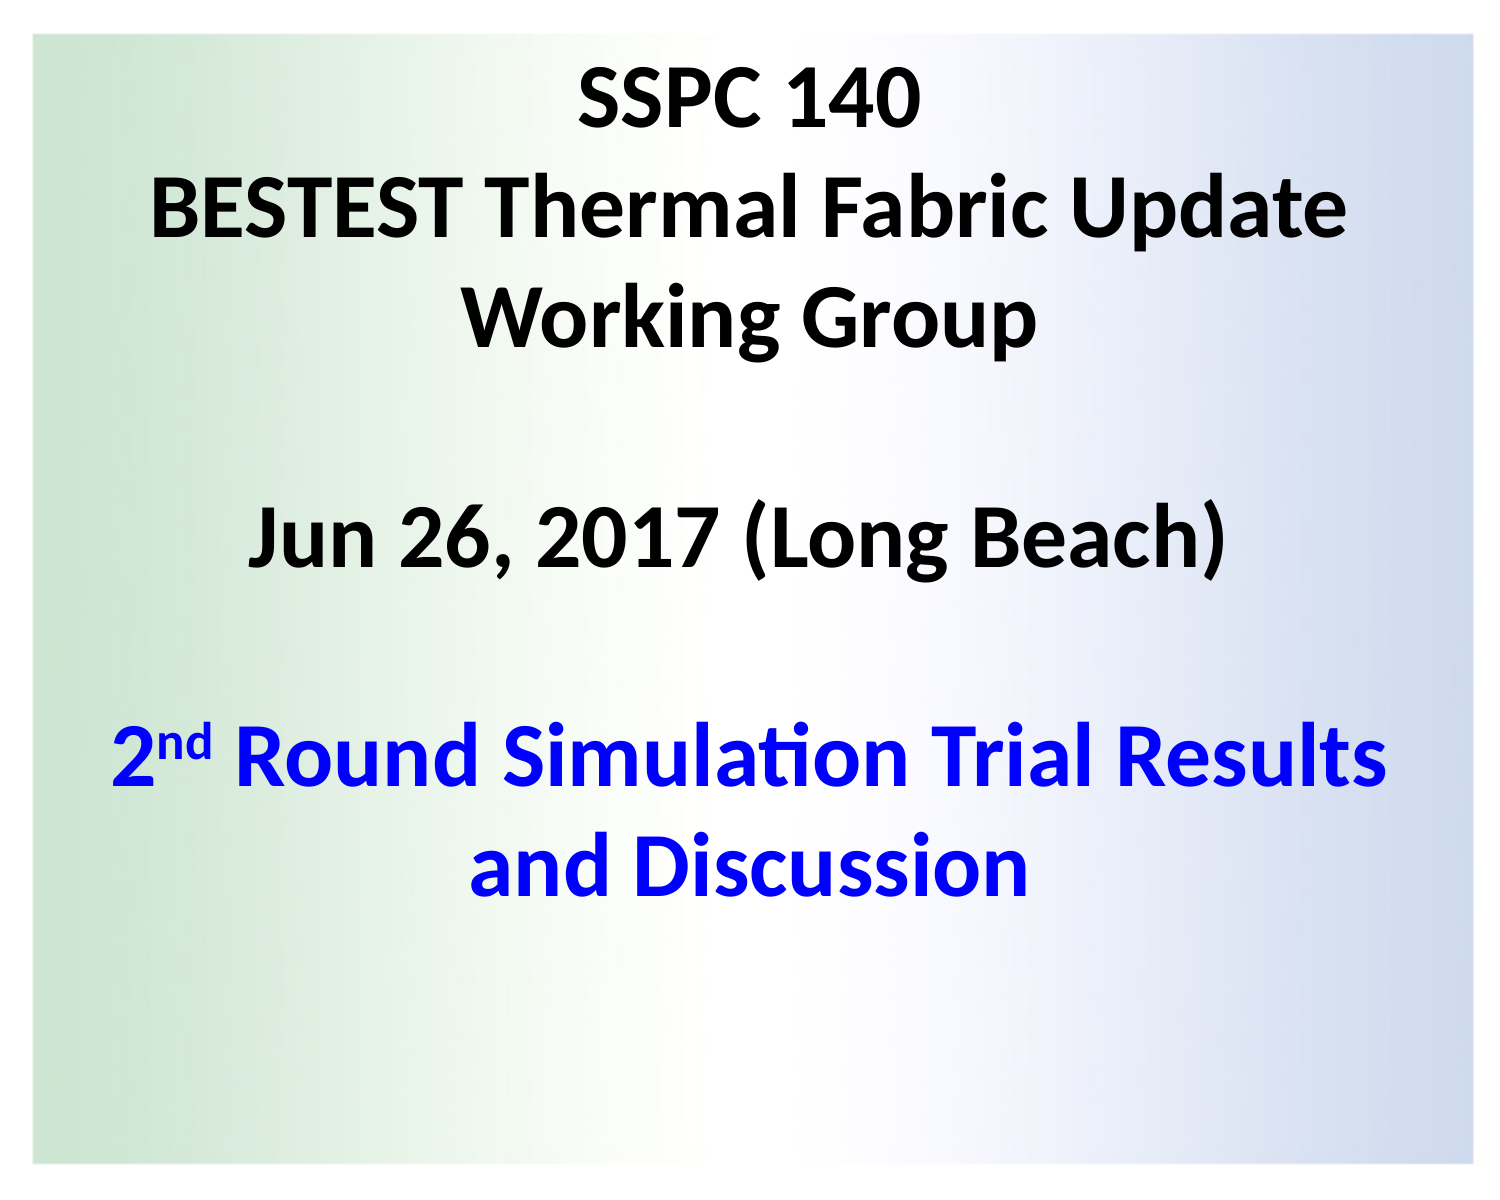

# SSPC 140 BESTEST Thermal Fabric Update Working Group Jun 26, 2017 (Long Beach) 2nd Round Simulation Trial Results and Discussion